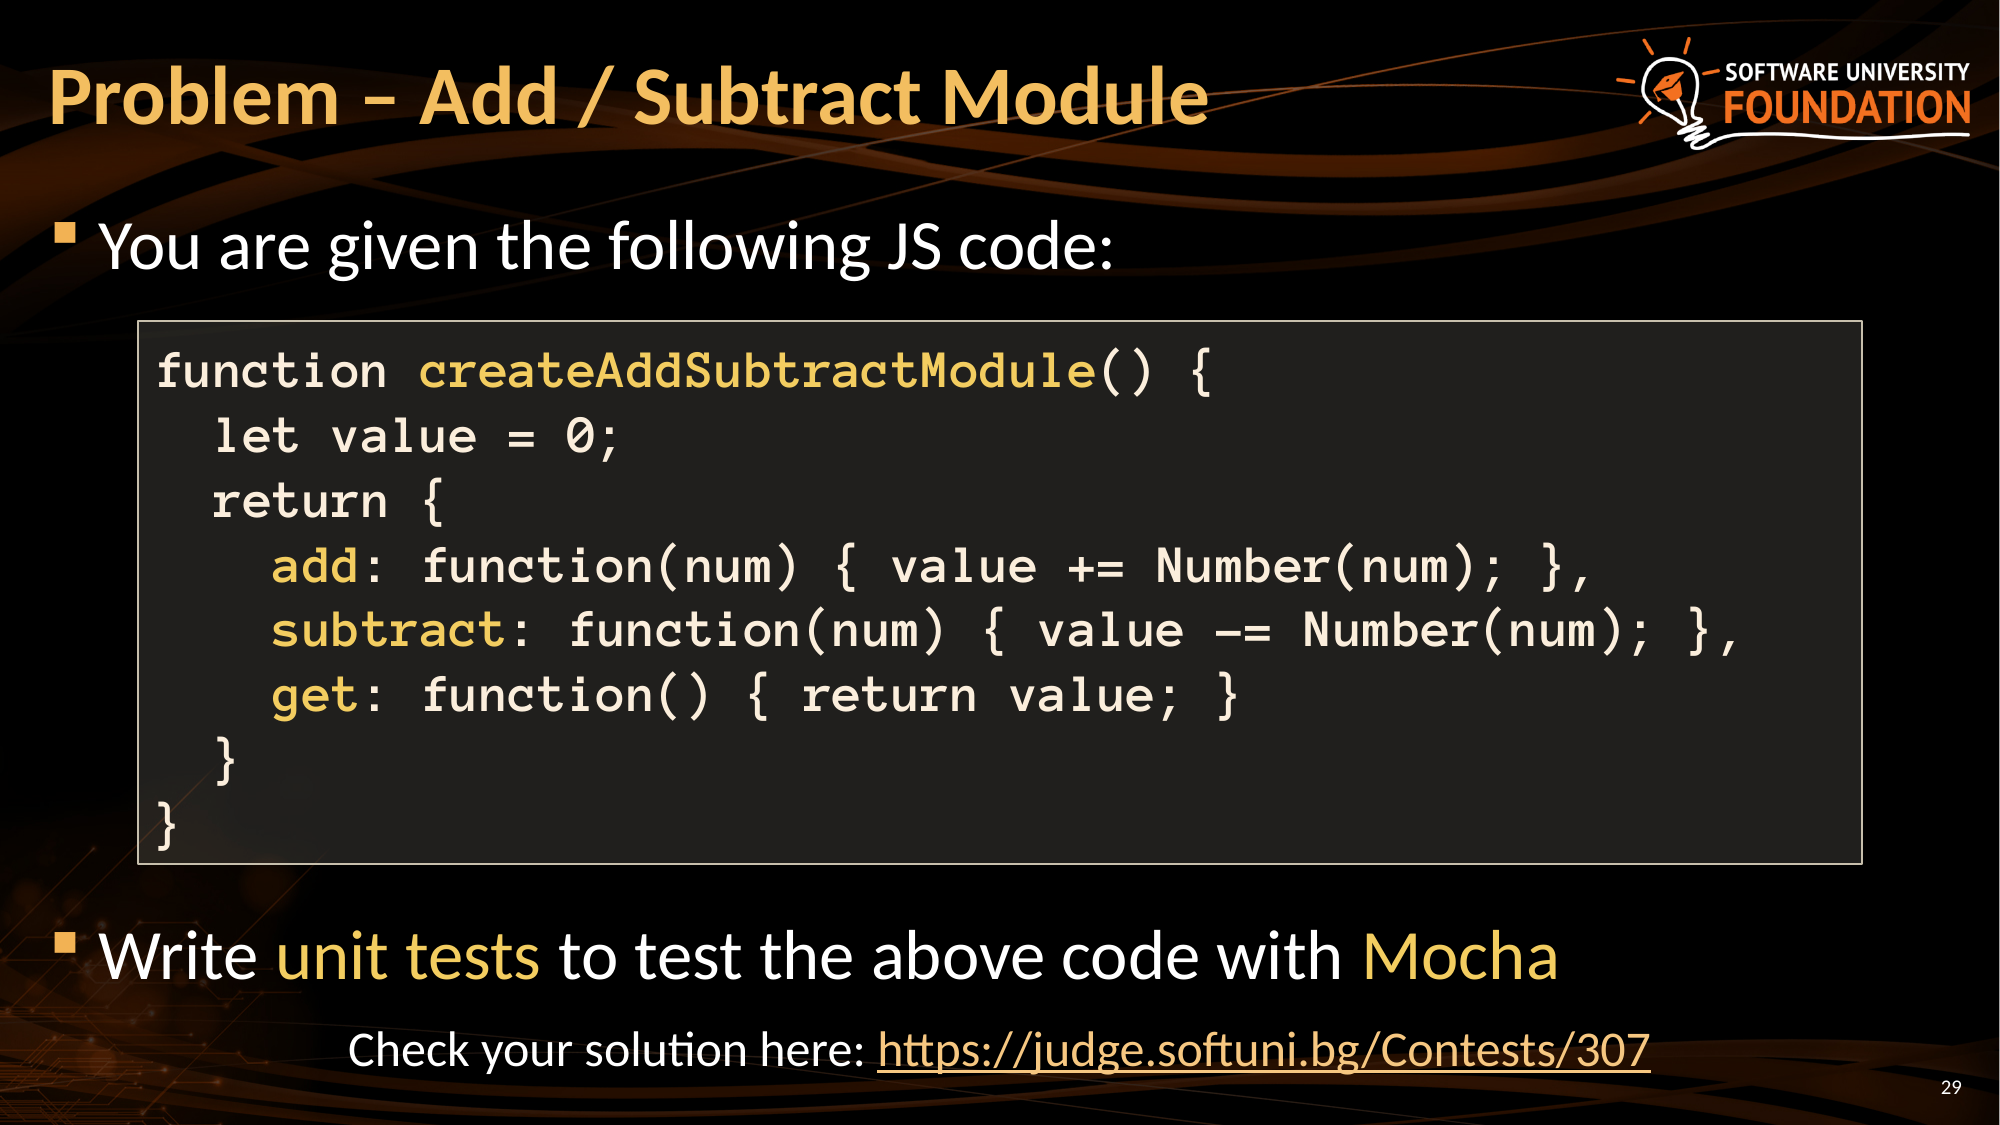

# Problem – Add / Subtract Module
You are given the following JS code:

Write unit tests to test the above code with Mocha
function createAddSubtractModule() {
  let value = 0;
  return {
    add: function(num) { value += Number(num); },
    subtract: function(num) { value -= Number(num); },
    get: function() { return value; }
  }
}
Check your solution here: https://judge.softuni.bg/Contests/307
29